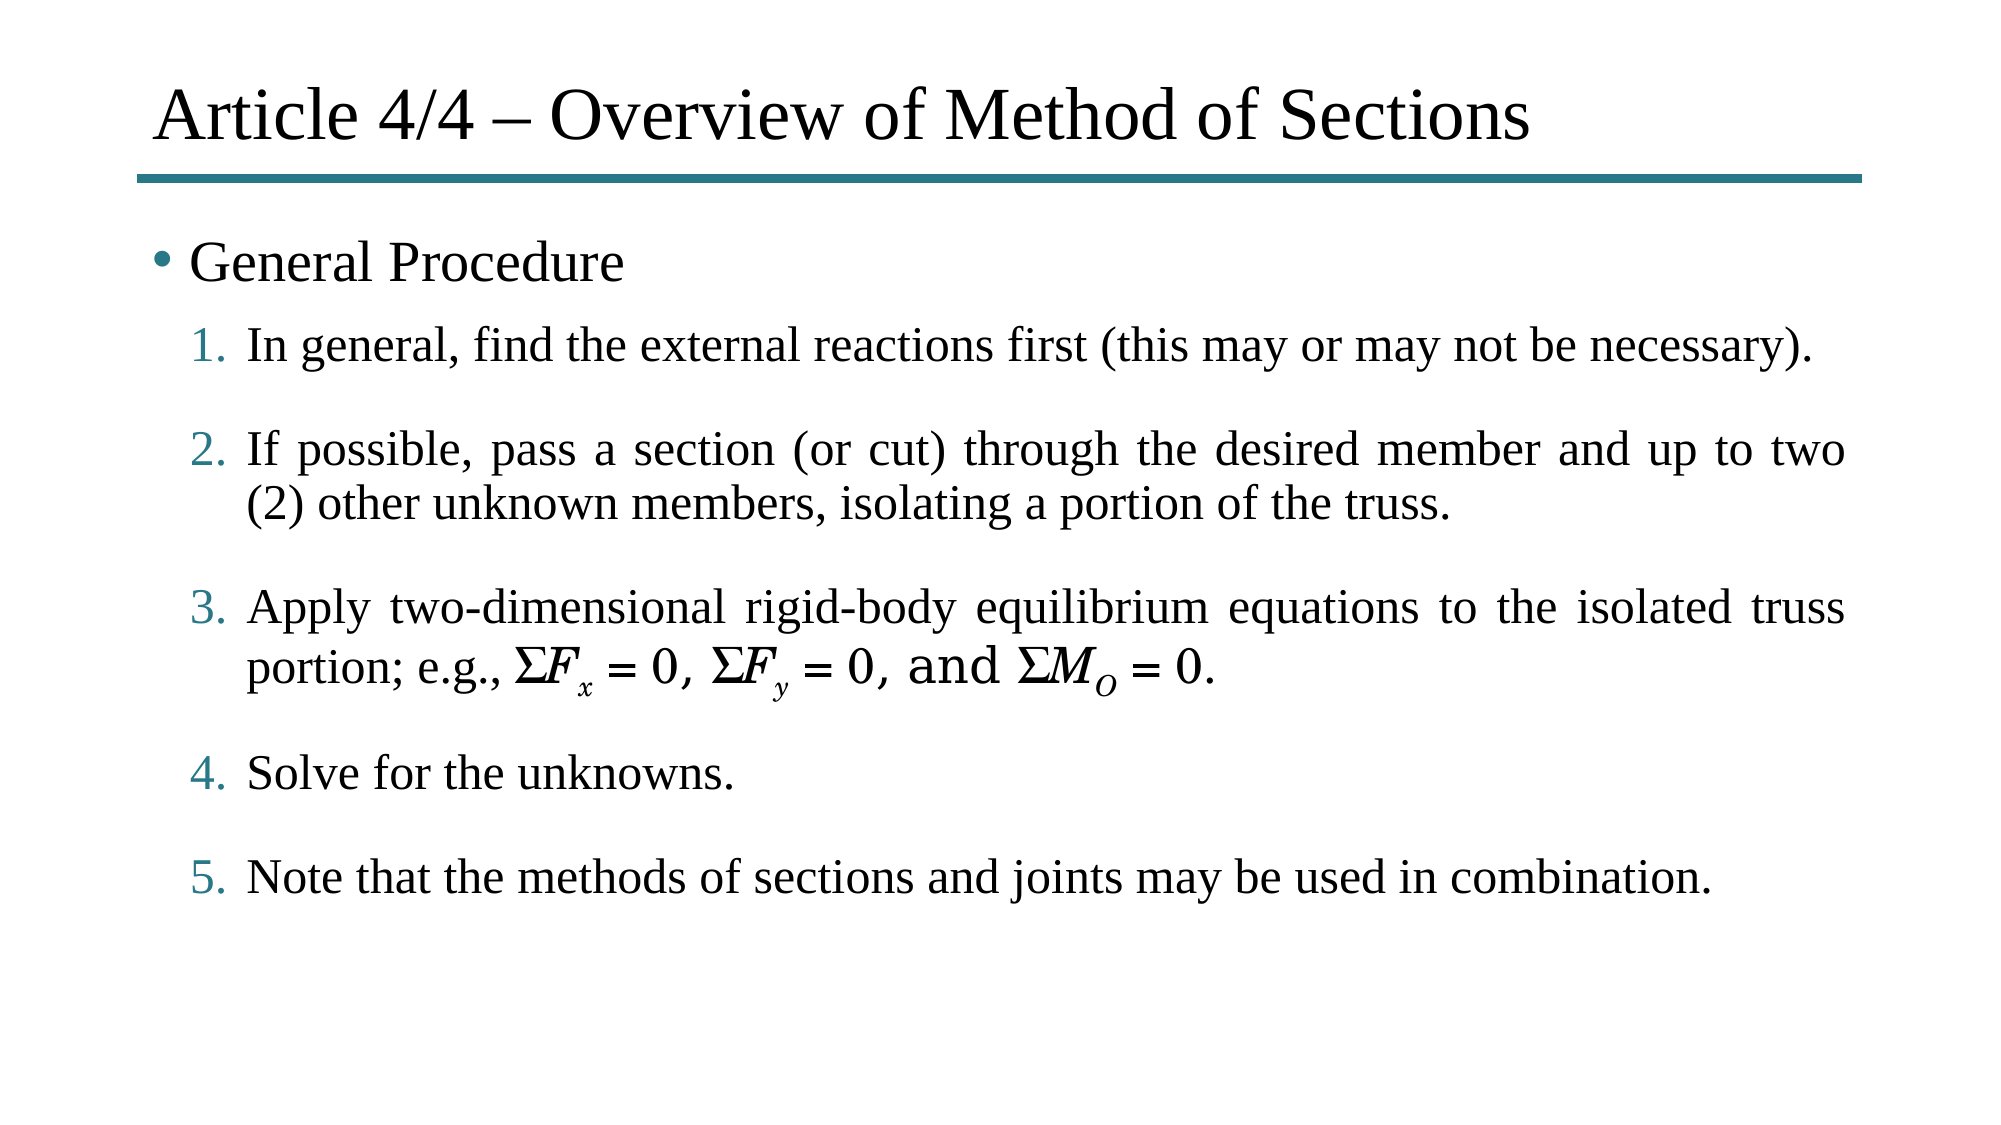

# Article 4/4 – Overview of Method of Sections
General Procedure
In general, find the external reactions first (this may or may not be necessary).
If possible, pass a section (or cut) through the desired member and up to two (2) other unknown members, isolating a portion of the truss.
Apply two-dimensional rigid-body equilibrium equations to the isolated truss portion; e.g., ΣFx = 0, ΣFy = 0, and ΣMO = 0.
Solve for the unknowns.
Note that the methods of sections and joints may be used in combination.